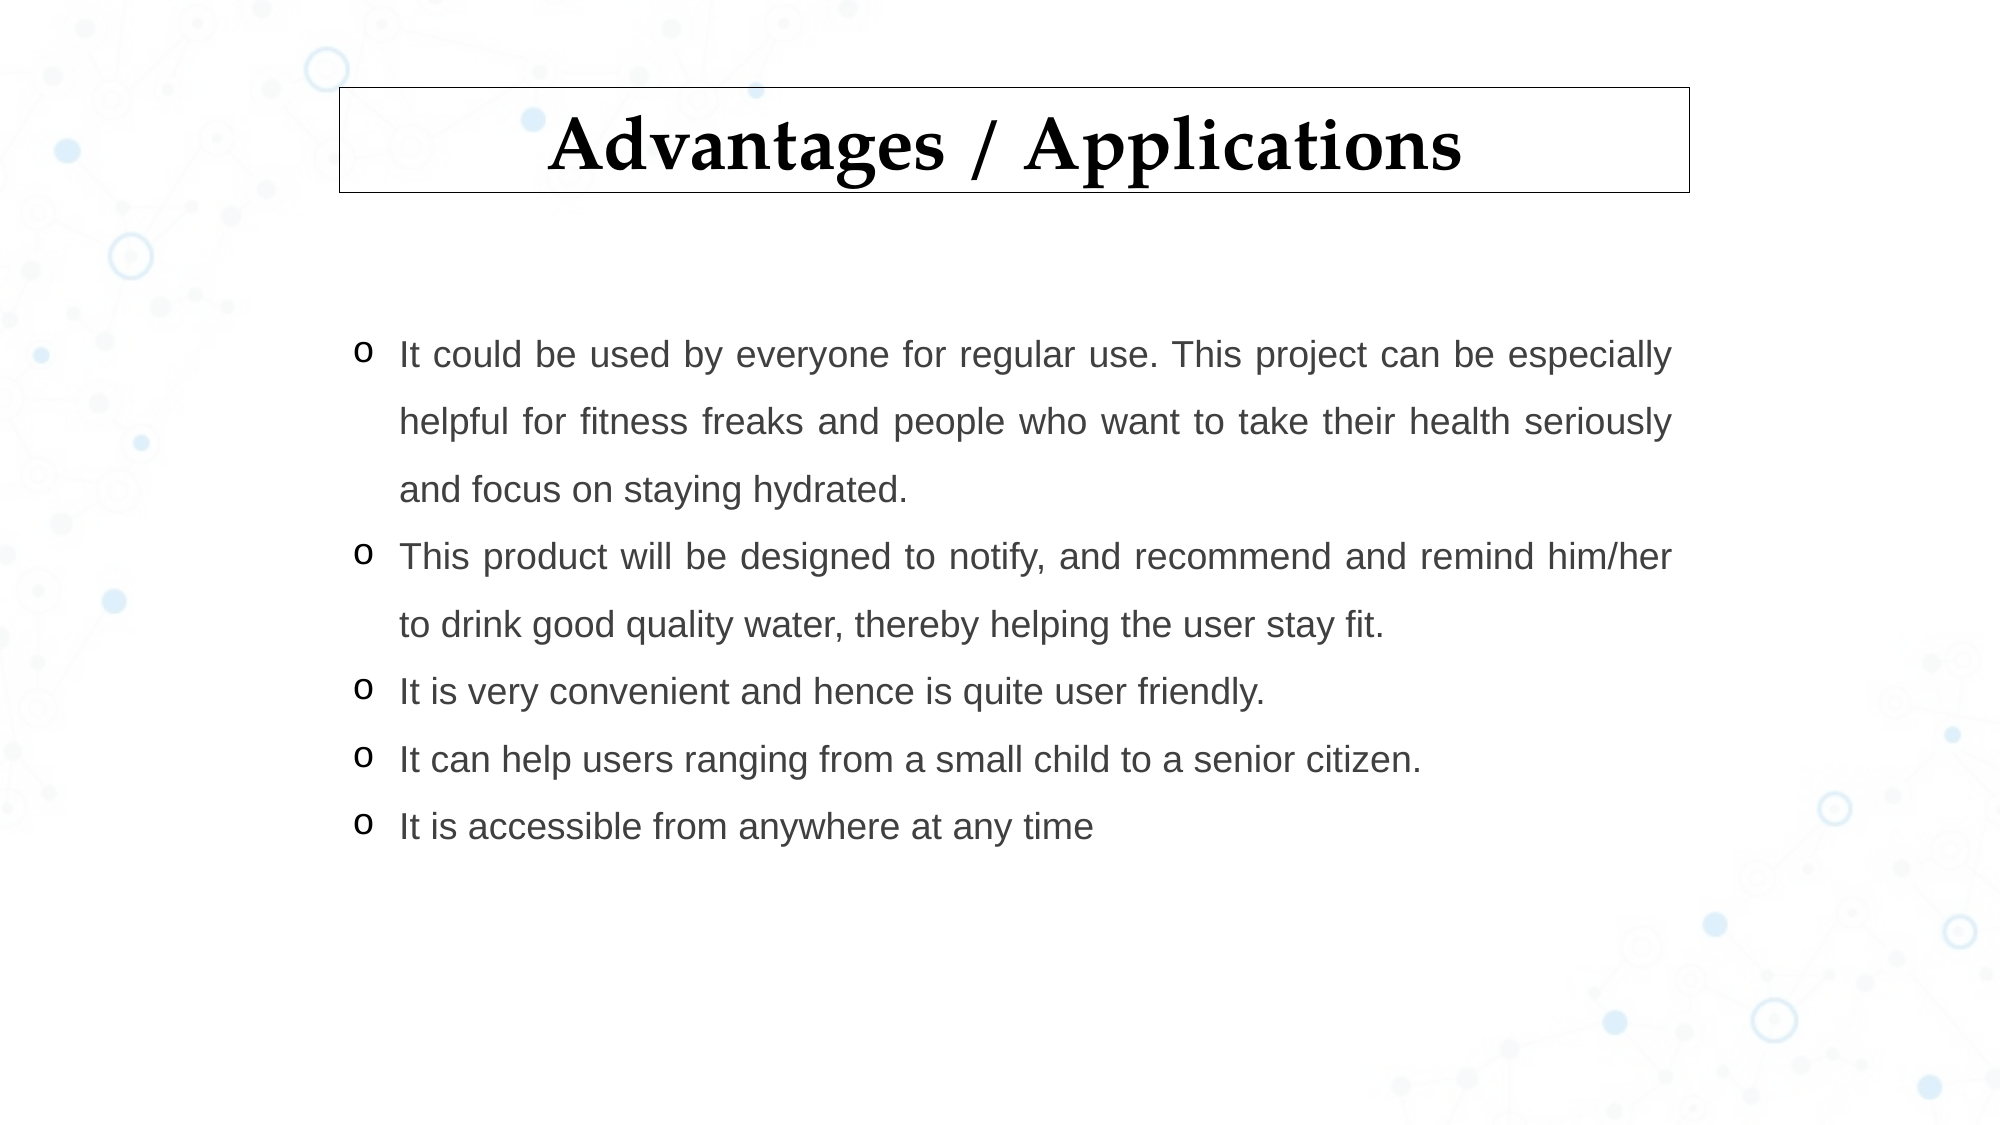

Advantages / Applications
It could be used by everyone for regular use. This project can be especially helpful for fitness freaks and people who want to take their health seriously and focus on staying hydrated.
This product will be designed to notify, and recommend and remind him/her to drink good quality water, thereby helping the user stay fit.
It is very convenient and hence is quite user friendly.
It can help users ranging from a small child to a senior citizen.
It is accessible from anywhere at any time